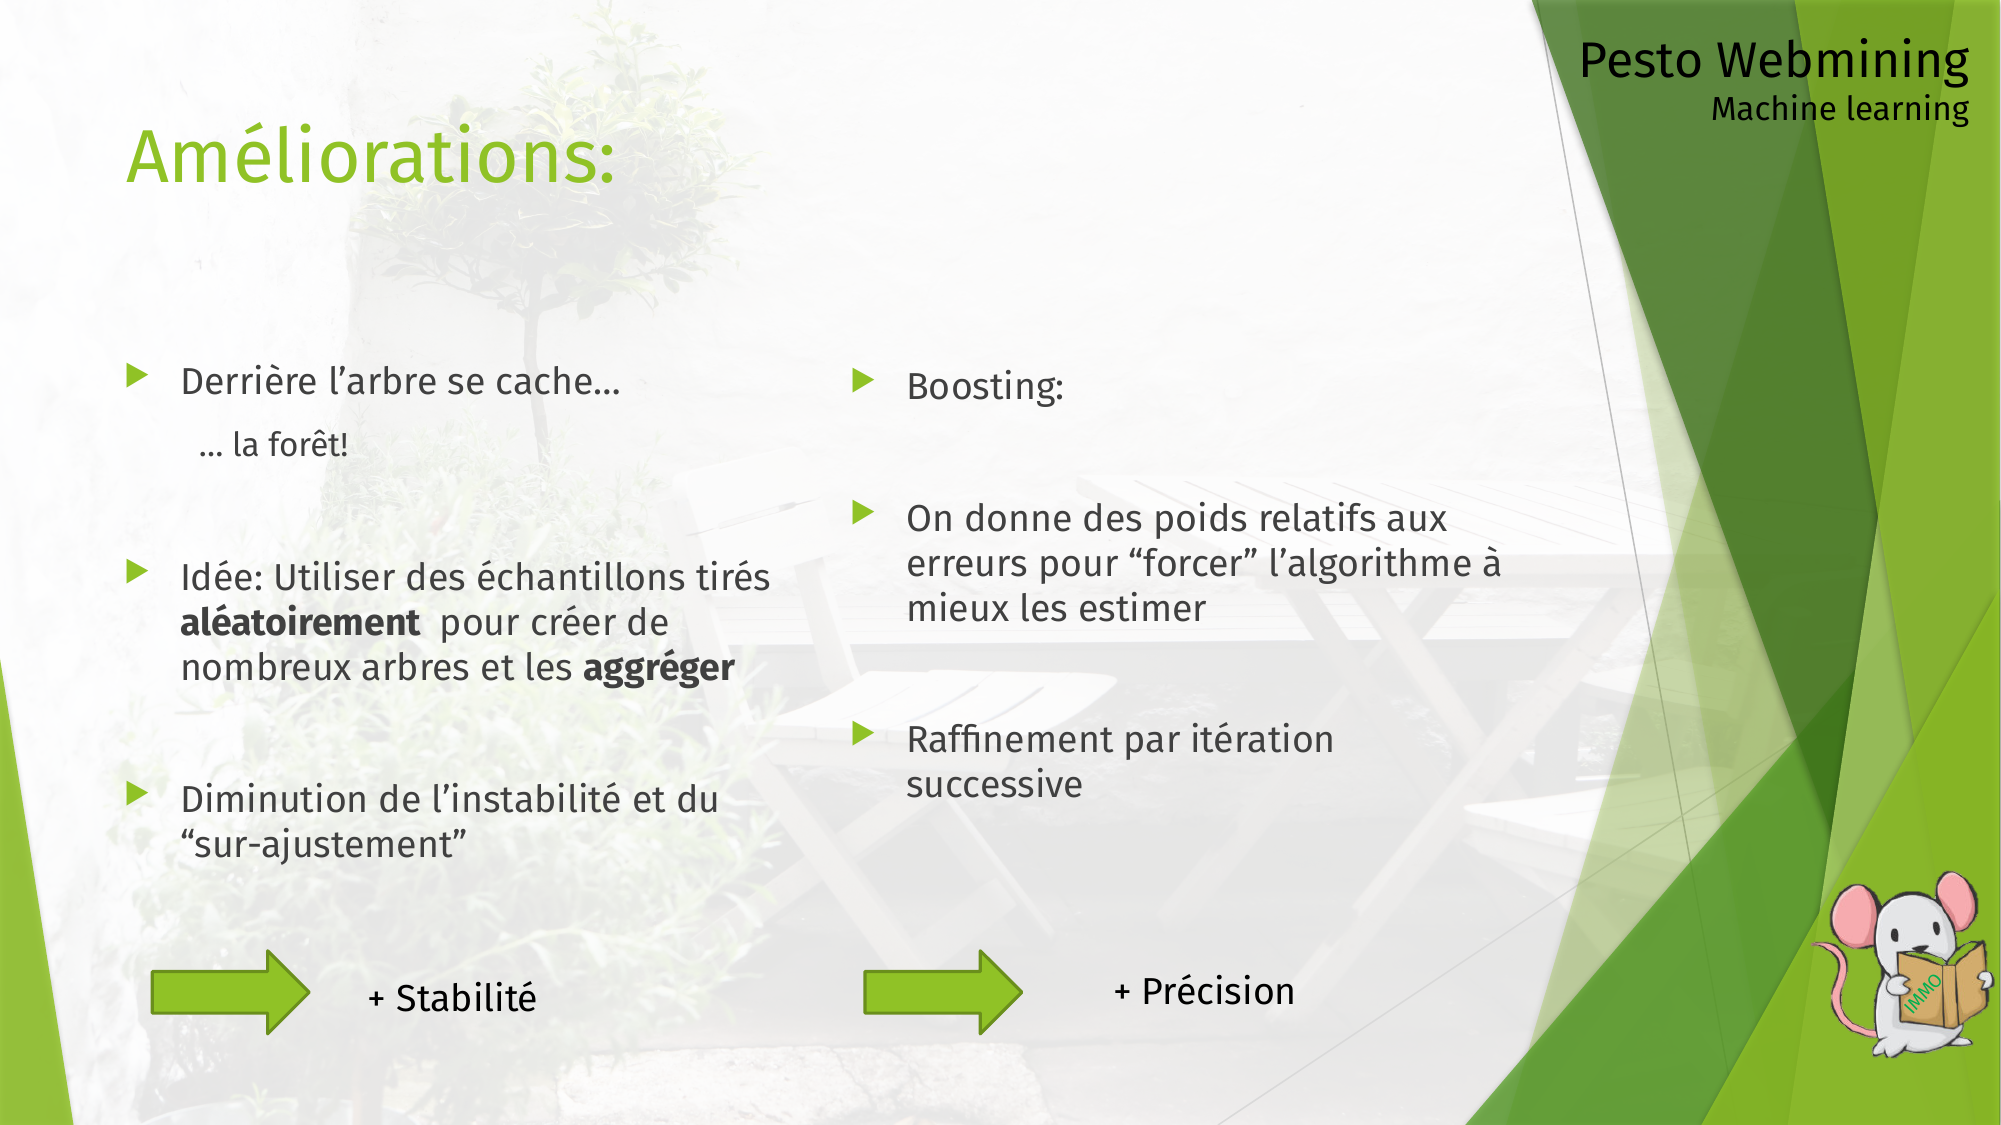

Pesto Webmining
Machine learning
# Améliorations:
Derrière l’arbre se cache…
… la forêt!

Idée: Utiliser des échantillons tirés aléatoirement  pour créer de nombreux arbres et les aggréger

Diminution de l’instabilité et du “sur-ajustement”
Boosting:

On donne des poids relatifs aux erreurs pour “forcer” l’algorithme à mieux les estimer

Raffinement par itération successive

+ Précision
+ Stabilité